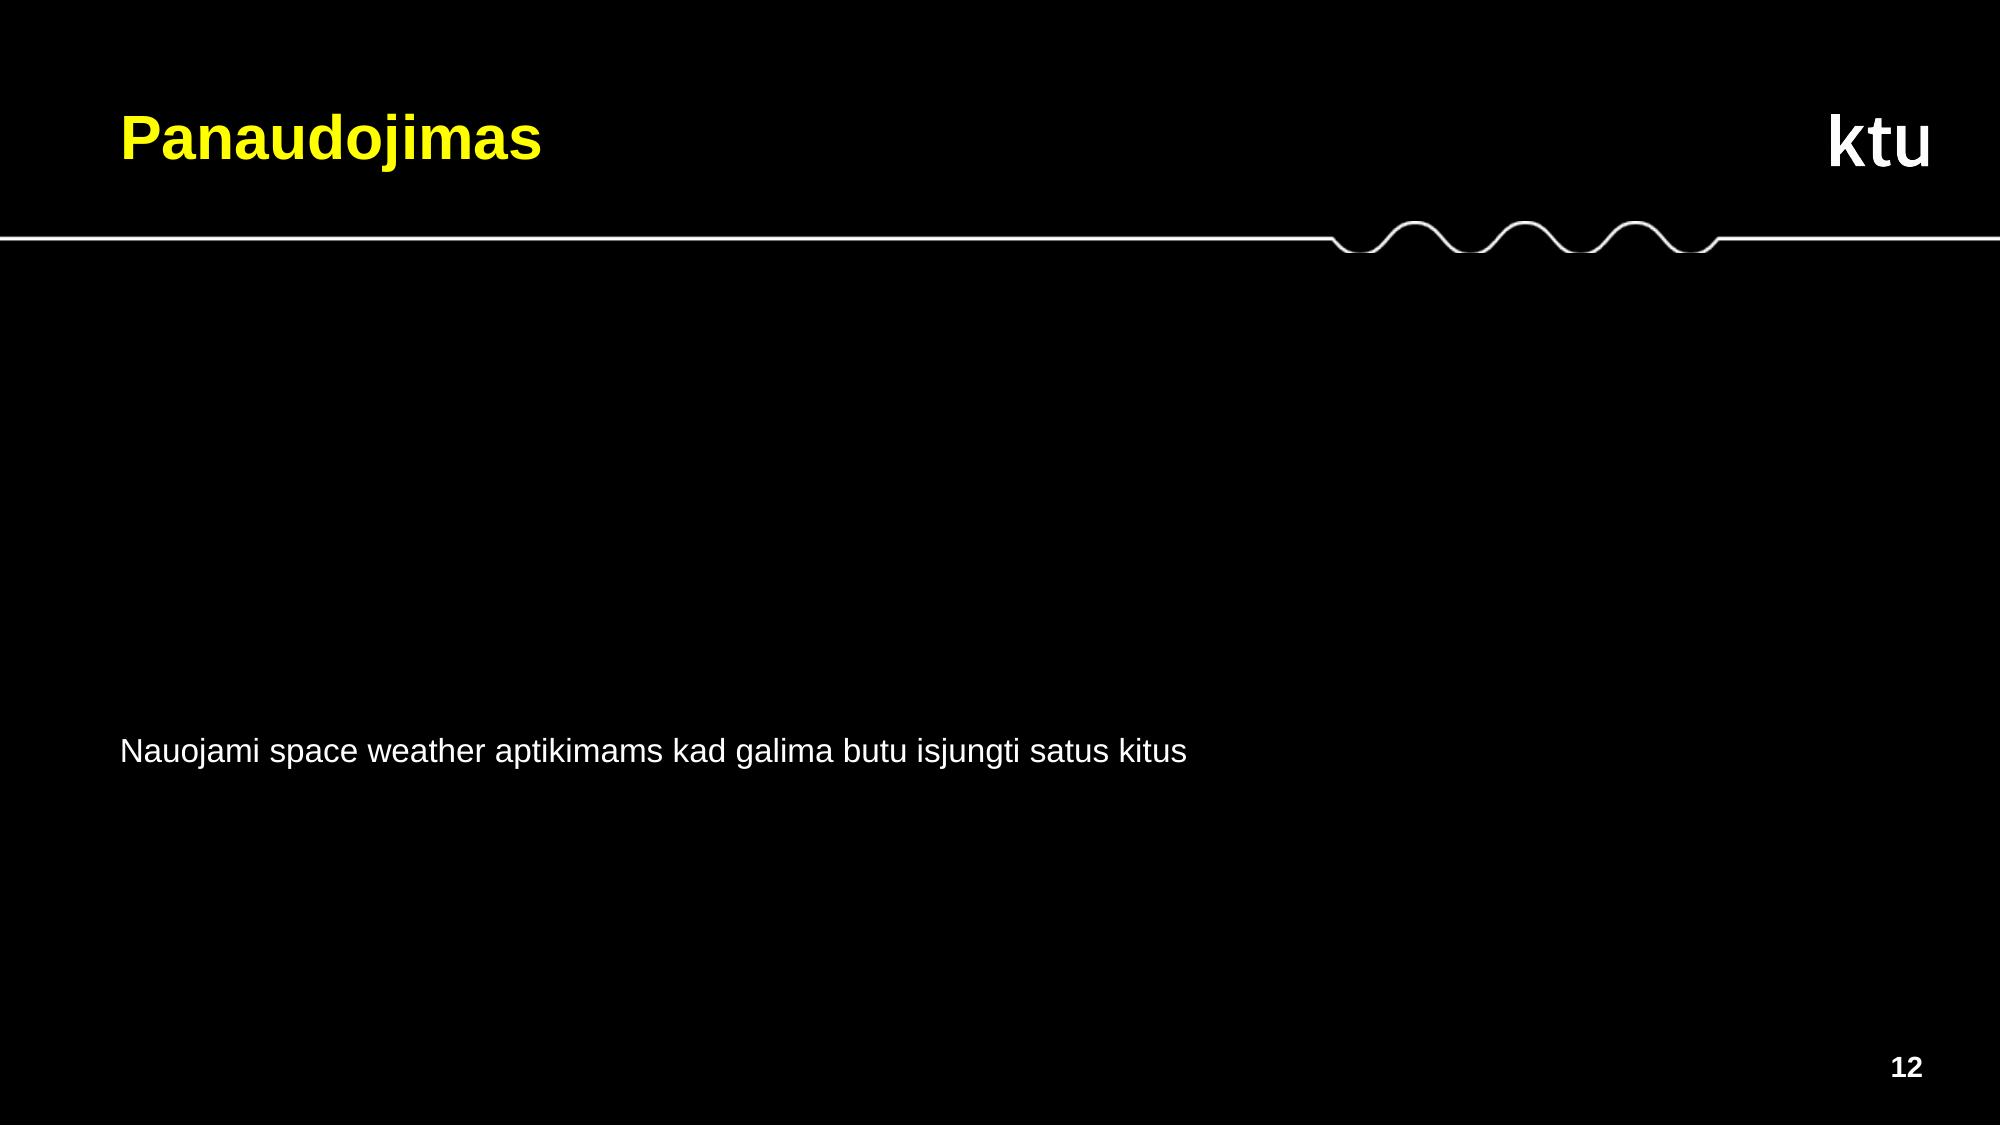

Panaudojimas

Nauojami space weather aptikimams kad galima butu isjungti satus kitus